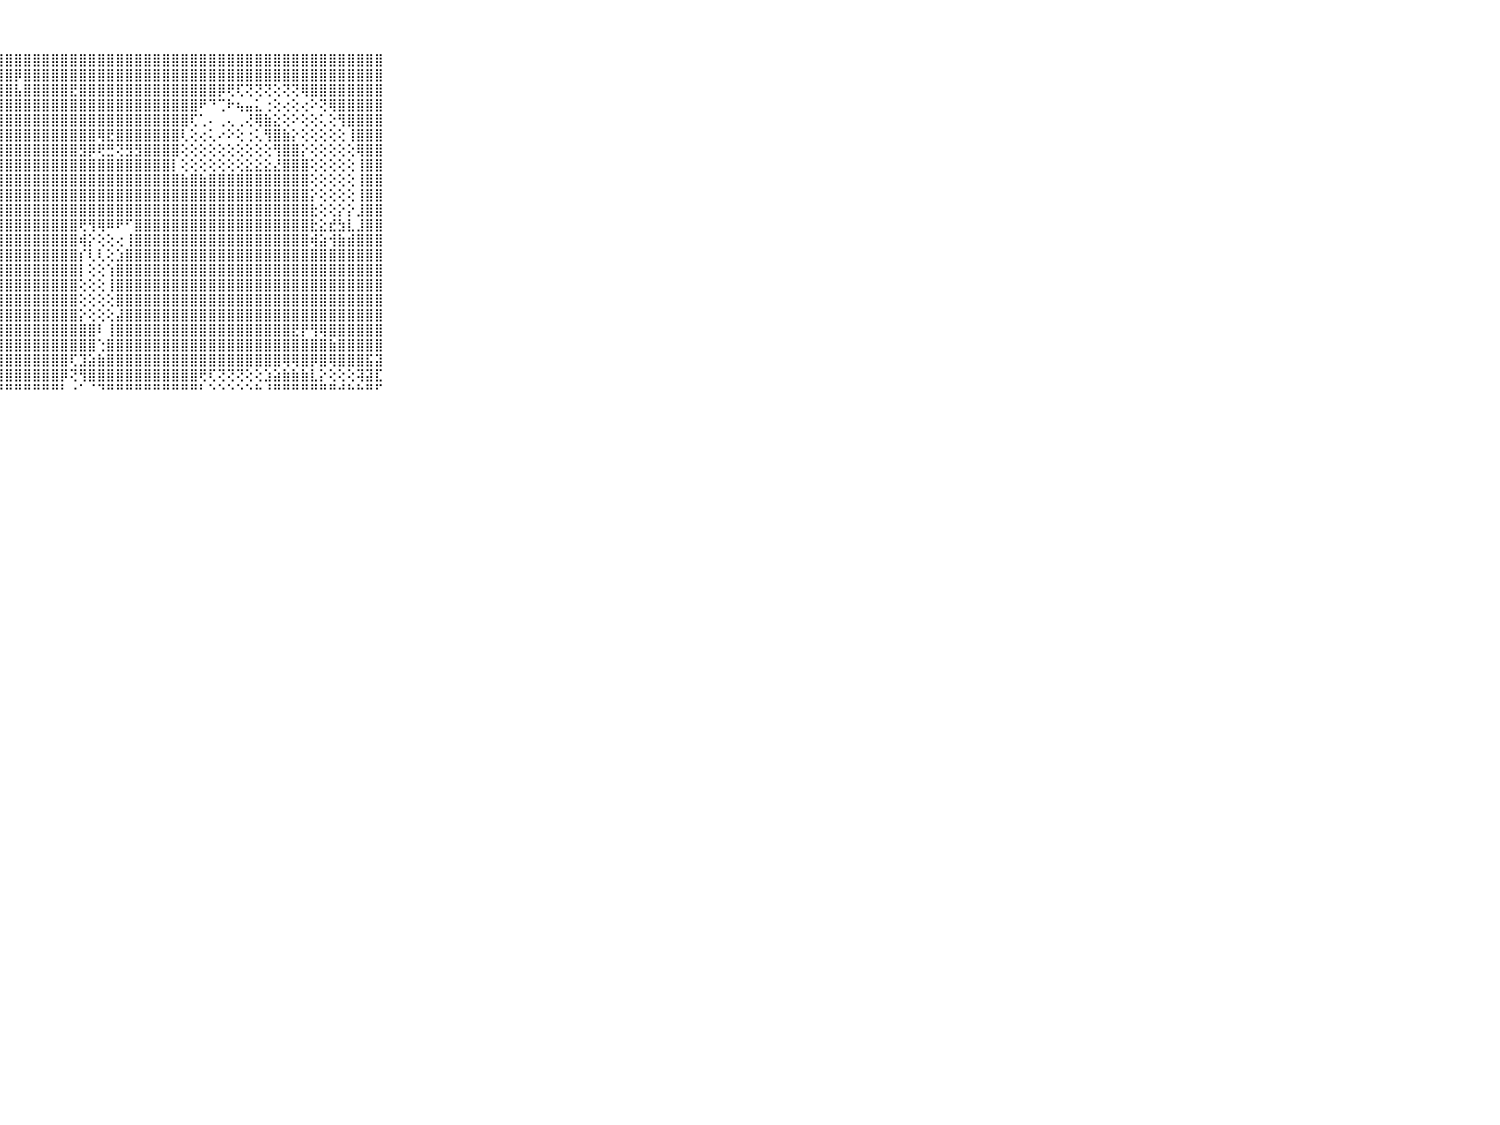

⠀⠀⠀⠀⠀⠀⠀⠀⠀⠀⠀⢑⢕⢝⢟⢿⣿⣿⣿⣿⣿⣿⣿⣿⣿⣿⣿⣿⣿⣿⣿⣿⣿⣿⣿⣿⣿⣿⣿⣿⣿⣿⣿⣿⣿⣿⣿⣿⣿⣿⣿⣿⣿⣿⣿⣿⣿⣿⣿⣿⣿⣿⣿⣿⣿⣿⣿⣿⣿⠀⠀⠀⠀⠀⠀⠀⠀⠀⠀⠀⠀
⠀⠀⠀⠀⠀⠀⠀⠀⠀⠀⠀⢵⣕⡕⢕⢕⢜⢝⢿⣿⣿⣿⣿⣿⣿⣿⣿⣿⣿⡿⣿⣿⣿⣿⣿⣿⣿⣿⣿⣿⣿⣿⣿⣿⣿⣿⣿⣿⣿⣿⣿⣿⣿⣿⣿⣿⣿⣿⣿⣿⣿⣿⣿⣿⣿⣿⣿⣿⣿⠀⠀⠀⠀⠀⠀⠀⠀⠀⠀⠀⠀
⠀⠀⠀⠀⠀⠀⠀⠀⠀⠀⠀⢕⢝⢻⣷⣵⡵⢕⢕⢝⢿⣿⣿⣿⣿⣿⣿⣿⣿⣧⣿⣿⣿⣿⣿⣟⣿⣿⣿⣿⣿⣿⣿⣿⣿⣿⣿⣿⣿⣿⣿⡿⢟⢏⢝⢝⢝⢕⢝⢝⢿⣿⣿⣿⣿⣿⣿⣿⣿⠀⠀⠀⠀⠀⠀⠀⠀⠀⠀⠀⠀
⠀⠀⠀⠀⠀⠀⠀⠀⠀⠀⠀⢕⢕⢕⢜⢻⣿⣧⡜⢕⢕⢹⣿⣿⣿⣿⣿⣿⣿⣿⣿⣿⣿⣿⣿⣿⣿⣿⣿⣿⣿⣿⣿⣿⣿⣿⣿⣿⣿⠟⠙⢉⠗⢦⣤⣅⢐⢕⢔⢕⢔⠕⢝⢿⣿⣿⣿⣿⣿⠀⠀⠀⠀⠀⠀⠀⠀⠀⠀⠀⠀
⠀⠀⠀⠀⠀⠀⠀⠀⠀⠀⠀⢕⢕⢕⢕⢕⢝⣿⣿⣷⢕⢕⢸⣿⣿⣿⣿⣿⣿⣿⣿⣿⣿⣿⣿⣿⣿⣿⣿⣿⣿⣿⣿⣿⣿⣿⣿⣿⢏⢁⠄⢀⢄⢀⢜⢿⣷⣕⢕⠕⢕⢕⢅⢕⢻⣿⣿⣿⣿⠀⠀⠀⠀⠀⠀⠀⠀⠀⠀⠀⠀
⠀⠀⠀⠀⠀⠀⠀⠀⠀⠀⠀⢕⢕⢕⢕⢕⢕⢜⣿⣿⣯⢕⢕⢹⣿⣿⣿⣿⣿⣿⣿⣿⣿⣿⣿⣿⣿⣿⢿⣟⣿⣿⣿⣿⣿⣿⣿⢇⢕⢔⢅⠔⠕⢕⢐⢅⢻⣿⣷⡕⢕⢕⢕⢕⢕⢸⣿⣿⣿⠀⠀⠀⠀⠀⠀⠀⠀⠀⠀⠀⠀
⠀⠀⠀⠀⠀⠀⠀⠀⠀⠀⠀⣷⣷⣷⣵⣕⣕⡕⣸⣿⣿⡇⢕⢜⣿⣿⣿⣿⣿⣿⣿⣿⣿⣿⣿⣿⣻⡿⢟⣛⢝⣻⣻⣿⣿⣿⣿⢕⢕⢕⢕⢕⢕⢕⢕⢕⢕⢻⣿⣿⡕⢕⢕⢕⢕⢕⢿⣿⣿⠀⠀⠀⠀⠀⠀⠀⠀⠀⠀⠀⠀
⠀⠀⠀⠀⠀⠀⠀⠀⠀⠀⠀⣿⣿⣿⣿⣿⣿⣿⣾⣿⣿⣏⢕⢕⢸⣿⣿⣿⣿⣿⣿⣿⣿⣿⣿⣿⣿⣿⣿⣿⣿⣿⣿⣿⣿⣿⡇⢕⢕⢕⢕⢕⢕⢕⣕⣕⣕⣜⣿⣿⣿⢕⢕⢕⢕⢕⢸⣿⣿⠀⠀⠀⠀⠀⠀⠀⠀⠀⠀⠀⠀
⠀⠀⠀⠀⠀⠀⠀⠀⠀⠀⠀⣿⣿⣿⣿⣿⣿⣿⣿⣿⣿⣿⡕⢕⢸⣿⣿⣿⣿⣿⣿⣿⣿⣿⣿⣿⣿⣿⣿⣿⣿⣿⣿⣿⣿⣿⣿⣷⣿⣷⣿⣿⣿⣿⣿⣿⣿⣿⣿⣿⣿⢕⢕⢕⢕⢕⢸⣿⣿⠀⠀⠀⠀⠀⠀⠀⠀⠀⠀⠀⠀
⠀⠀⠀⠀⠀⠀⠀⠀⠀⠀⠀⣿⣿⣿⣿⣿⣿⣿⣿⣿⣿⣿⢇⢜⢸⣿⣿⣿⣿⣿⣿⣿⣿⣿⣿⣿⣿⣿⣿⣿⣿⣿⣿⣿⣿⣿⣿⣿⣿⣿⣿⣿⣿⣿⣿⣿⣿⣿⣿⣿⣿⡕⢕⢕⢕⢕⢸⣿⣿⠀⠀⠀⠀⠀⠀⠀⠀⠀⠀⠀⠀
⠀⠀⠀⠀⠀⠀⠀⠀⠀⠀⠀⣿⣿⣿⣿⣿⣿⣿⣿⣿⣿⣿⢕⢕⢸⣿⣿⣿⣿⣿⣿⣿⣿⣿⣿⣿⣿⣿⣿⣿⣿⣿⣿⣿⣿⣿⣿⣿⣿⣿⣿⣿⣿⣿⣿⣿⣿⣿⣿⣿⣿⣗⢕⢕⡕⡕⣸⣿⣿⠀⠀⠀⠀⠀⠀⠀⠀⠀⠀⠀⠀
⠀⠀⠀⠀⠀⠀⠀⠀⠀⠀⠀⣿⣿⣿⣿⣿⣿⣿⣿⣿⣿⣿⢝⢸⢽⣿⣿⣿⣿⣿⣿⣿⣿⣿⣿⣿⢟⢻⢿⠿⠟⠋⣿⣿⣿⣿⣿⣿⣿⣿⣿⣿⣿⣿⣿⣿⣿⣿⣿⣿⣿⣗⣕⣞⣳⣇⣸⣿⣿⠀⠀⠀⠀⠀⠀⠀⠀⠀⠀⠀⠀
⠀⠀⠀⠀⠀⠀⠀⠀⠀⠀⠀⣿⣿⣿⣿⣿⣿⣿⣿⣿⣿⣿⢇⢗⢾⣿⣿⣿⣿⣿⣿⣿⣿⣿⣿⣿⢾⡕⢕⢕⢔⢸⣿⣿⣿⣿⣿⣿⣿⣿⣿⣿⣿⣿⣿⣿⣿⣿⣿⣿⣿⢾⣵⢺⣷⣾⣿⣿⣿⠀⠀⠀⠀⠀⠀⠀⠀⠀⠀⠀⠀
⠀⠀⠀⠀⠀⠀⠀⠀⠀⠀⠀⣿⣿⣿⣿⣿⣿⣿⣿⣿⣿⡗⢕⢕⣿⣿⣿⣿⣿⣿⣿⣿⣿⣿⣿⣿⡎⢇⢇⢕⣱⣿⣿⣿⣿⣿⣿⣿⣿⣿⣿⣿⣿⣿⣿⣿⣿⣿⣿⣿⣿⣿⣿⣿⣿⣿⣿⣿⣿⠀⠀⠀⠀⠀⠀⠀⠀⠀⠀⠀⠀
⠀⠀⠀⠀⠀⠀⠀⠀⠀⠀⠀⣿⣿⣿⣿⣿⣿⣿⣿⣿⣿⢇⢕⢕⣿⣿⣿⣿⣿⣿⣿⣿⣿⣿⣿⣿⡇⢕⢕⢱⣿⣿⣿⣿⣿⣿⣿⣿⣿⣿⣿⣿⣿⣿⣿⣿⣿⣿⣿⣿⣿⣿⣿⣿⣿⣿⣿⣿⣿⠀⠀⠀⠀⠀⠀⠀⠀⠀⠀⠀⠀
⠀⠀⠀⠀⠀⠀⠀⠀⠀⠀⠀⣿⣿⣿⣿⣿⣿⣿⣿⣿⣿⡇⢕⢕⣿⣿⣿⣿⣿⣿⣿⣿⣿⣿⣿⣿⢕⢕⢕⢸⣿⣿⣿⣿⣿⣿⣿⣿⣿⣿⣿⣿⣿⣿⣿⣿⣿⣿⣿⣿⣿⣿⣿⣿⣿⣿⣿⣿⣿⠀⠀⠀⠀⠀⠀⠀⠀⠀⠀⠀⠀
⠀⠀⠀⠀⠀⠀⠀⠀⠀⠀⠀⣿⣿⣿⣿⣿⣿⣿⣿⣿⣿⡕⢕⢕⣿⣿⣿⣿⣿⣿⣿⣿⣿⣿⣿⣿⢕⢕⢕⢕⣿⣿⣿⣿⣿⣿⣿⣿⣿⣿⣿⣿⣿⣿⣿⣿⣿⣿⣿⣿⣿⣿⣿⣿⣿⣿⣿⣿⣿⠀⠀⠀⠀⠀⠀⠀⠀⠀⠀⠀⠀
⠀⠀⠀⠀⠀⠀⠀⠀⠀⠀⠀⣿⣿⣿⣿⣿⣿⣿⣿⣿⣿⡧⢕⢕⣿⣿⣿⣿⣿⣿⣿⣿⣿⣿⣿⣿⡕⢕⢕⢕⣼⣿⣿⣿⣿⣿⣿⣿⣿⣿⣿⣿⣿⣿⣿⣿⣿⣿⣿⣿⣿⣿⣿⣿⣿⣿⣿⣿⣿⠀⠀⠀⠀⠀⠀⠀⠀⠀⠀⠀⠀
⠀⠀⠀⠀⠀⠀⠀⠀⠀⠀⠀⣿⣿⣿⣿⣿⣿⣿⣿⣿⣿⣏⡕⢕⣿⣿⣿⣿⣿⣿⣿⣿⣿⣿⣿⣿⣿⣿⠇⢸⣿⣿⣿⣿⣿⣿⣿⣿⣿⣿⣿⣿⣿⣿⣿⣿⣿⣿⣿⣟⡟⢻⢿⣿⣿⣿⣿⣿⣿⠀⠀⠀⠀⠀⠀⠀⠀⠀⠀⠀⠀
⠀⠀⠀⠀⠀⠀⠀⠀⠀⠀⠀⣿⣿⣿⣿⣿⣿⣿⣿⣿⣿⡗⢕⢜⣿⣿⣿⣿⣿⣿⣿⣿⣿⣿⣿⣿⣿⣿⢑⣿⣿⣿⣿⣿⣿⣿⣿⣿⣿⣿⣿⣿⣿⣿⣿⣿⣿⣿⣿⣿⣿⣿⣿⣷⣿⣿⣿⣿⣿⠀⠀⠀⠀⠀⠀⠀⠀⠀⠀⠀⠀
⠀⠀⠀⠀⠀⠀⠀⠀⠀⠀⠀⣿⣿⣿⣿⣿⣿⣿⣿⣿⣿⢽⢕⢕⣿⣿⣿⣿⣿⣿⣿⣿⣿⣿⣿⢏⣹⣵⣷⣿⣿⣿⣿⣿⣿⣿⣿⣿⣿⣿⣿⣿⣿⣿⣿⣿⣿⣿⢿⢿⣿⡿⣿⢿⣿⣿⣿⣯⣽⠀⠀⠀⠀⠀⠀⠀⠀⠀⠀⠀⠀
⠀⠀⠀⠀⠀⠀⠀⠀⠀⠀⠀⣿⣿⣿⣿⣿⣿⣿⣿⡏⢕⢕⢕⢕⣿⣿⣿⣿⣿⣿⣿⣿⣿⣿⡿⢝⢻⣿⣿⣿⣿⣿⣿⣿⣿⣿⣿⣿⣿⢟⢏⢝⢝⢝⢕⢕⣱⣵⣷⣷⣷⣇⡕⢕⢕⢕⢽⣽⣏⠀⠀⠀⠀⠀⠀⠀⠀⠀⠀⠀⠀
⠀⠀⠀⠀⠀⠀⠀⠀⠀⠀⠀⠙⠙⠙⠋⠙⠑⠘⠑⠑⠑⠑⠑⠑⠛⠛⠛⠛⠛⠛⠛⠛⠛⠛⠃⠐⠁⠈⠙⠛⠛⠛⠛⠛⠛⠛⠛⠛⠛⠃⠑⠑⠑⠑⠑⠓⠘⠛⠛⠛⠛⠛⠛⠛⠚⠓⠓⠛⠋⠀⠀⠀⠀⠀⠀⠀⠀⠀⠀⠀⠀